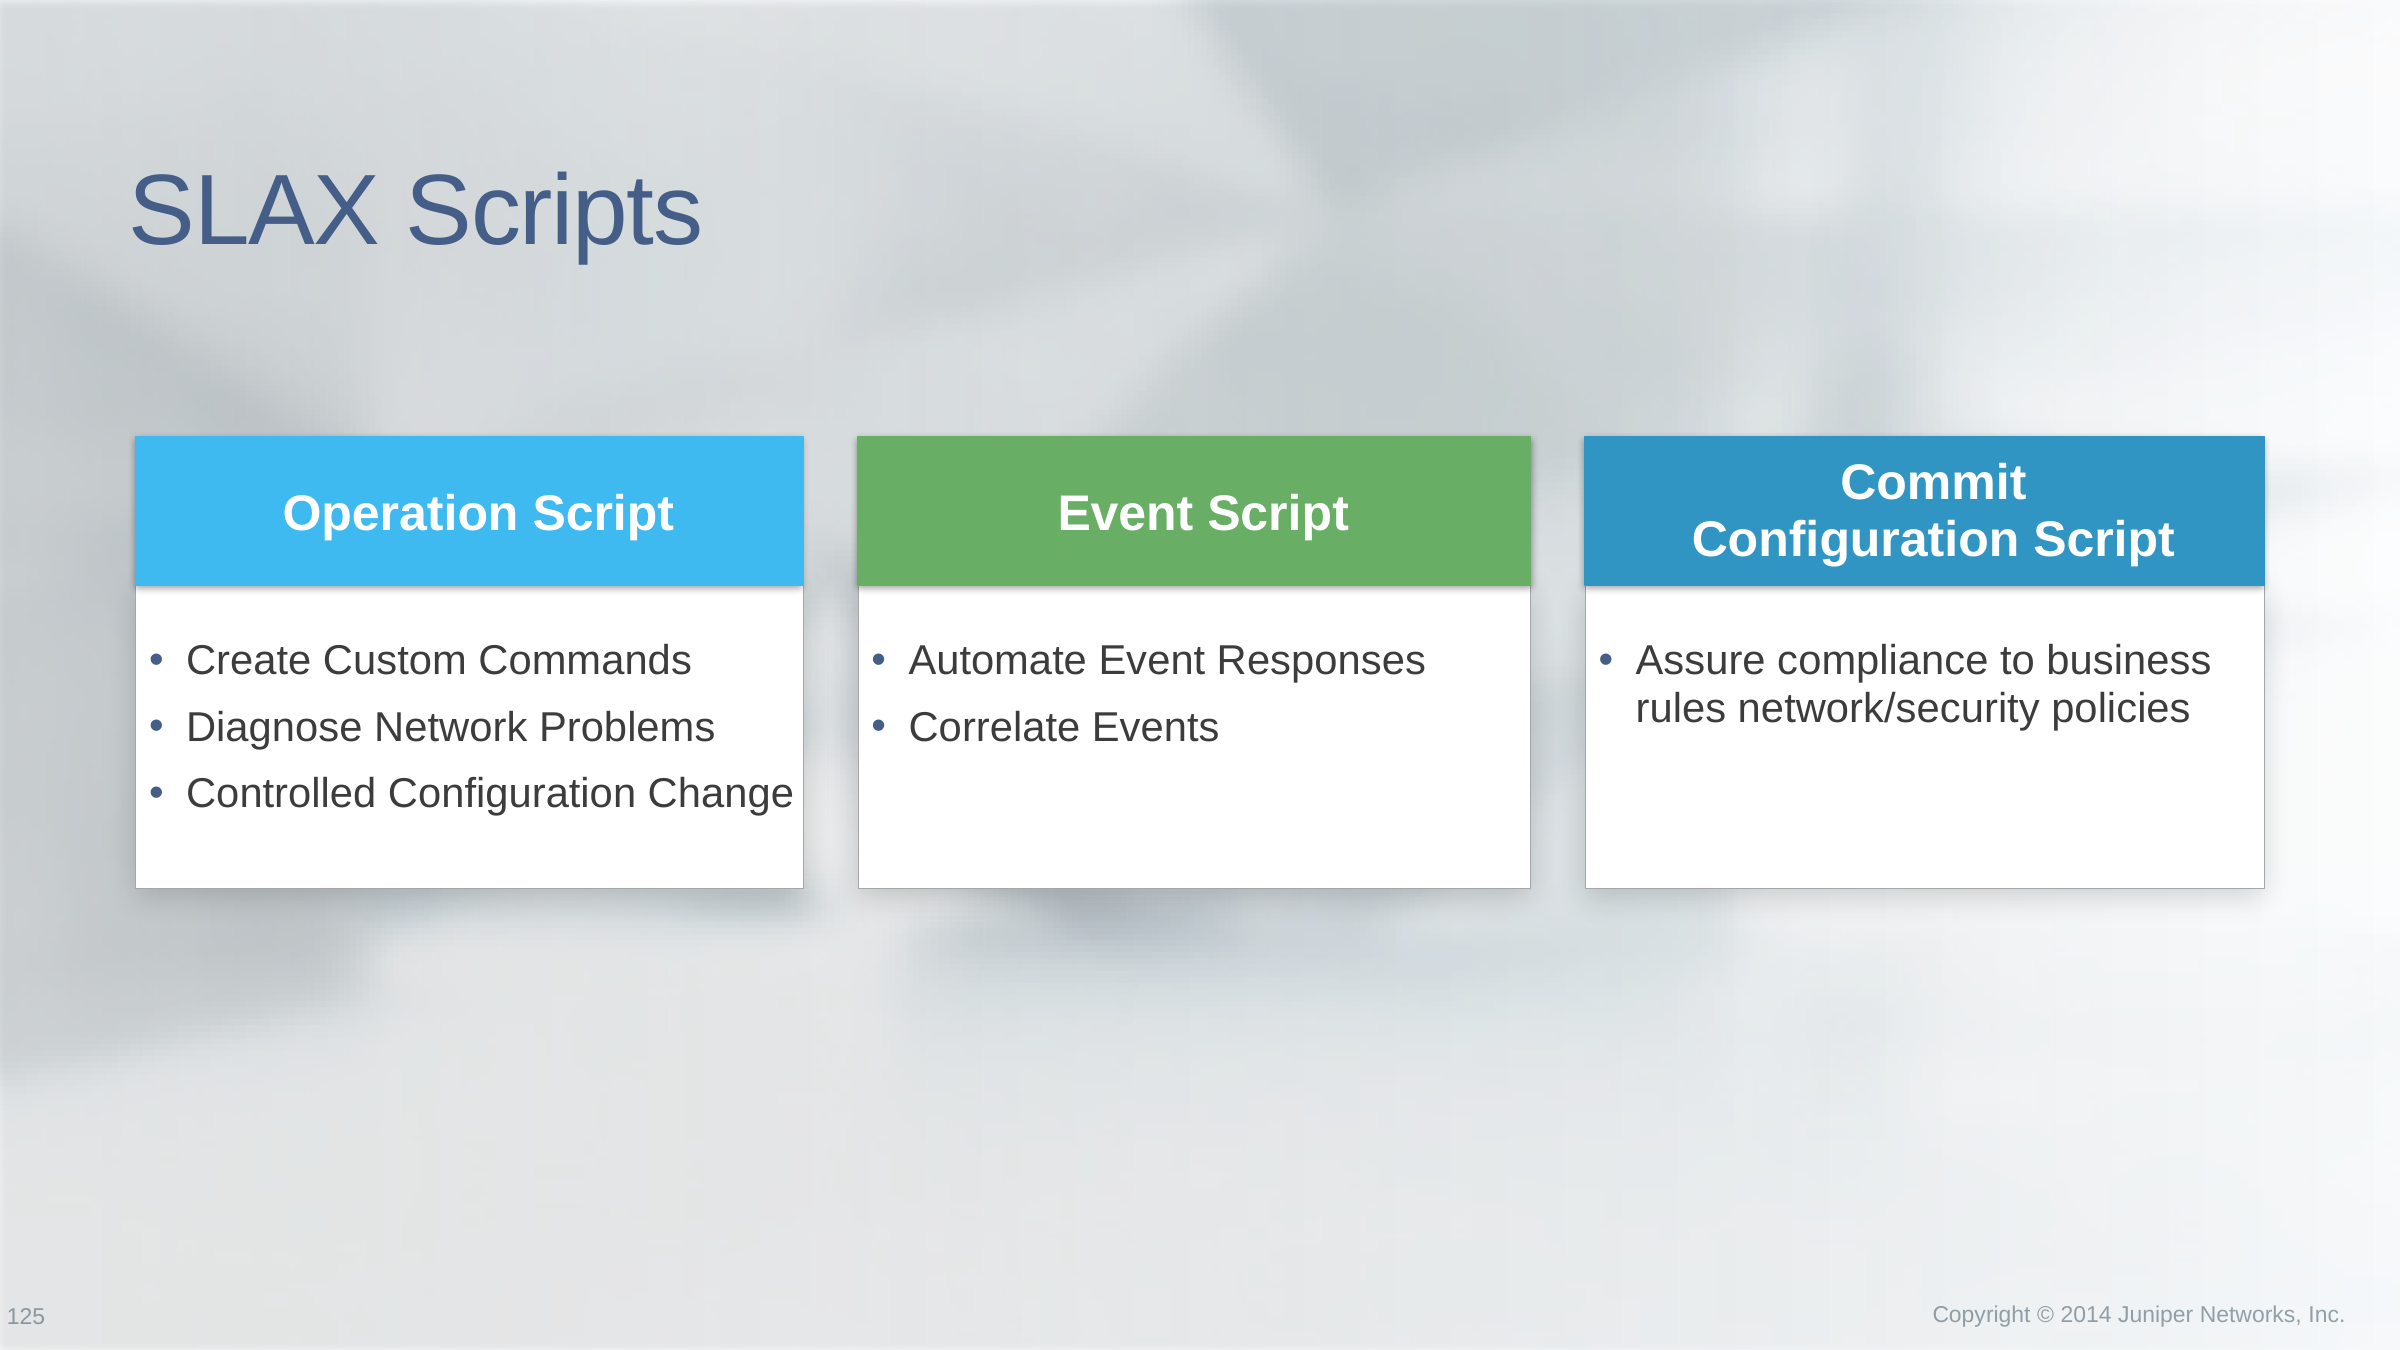

# SLAX Scripts

Operation Script
Create Custom Commands
Diagnose Network Problems
Controlled Configuration Change

Event Script
Automate Event Responses
Correlate Events

Commit
Configuration Script
Assure compliance to business rules network/security policies